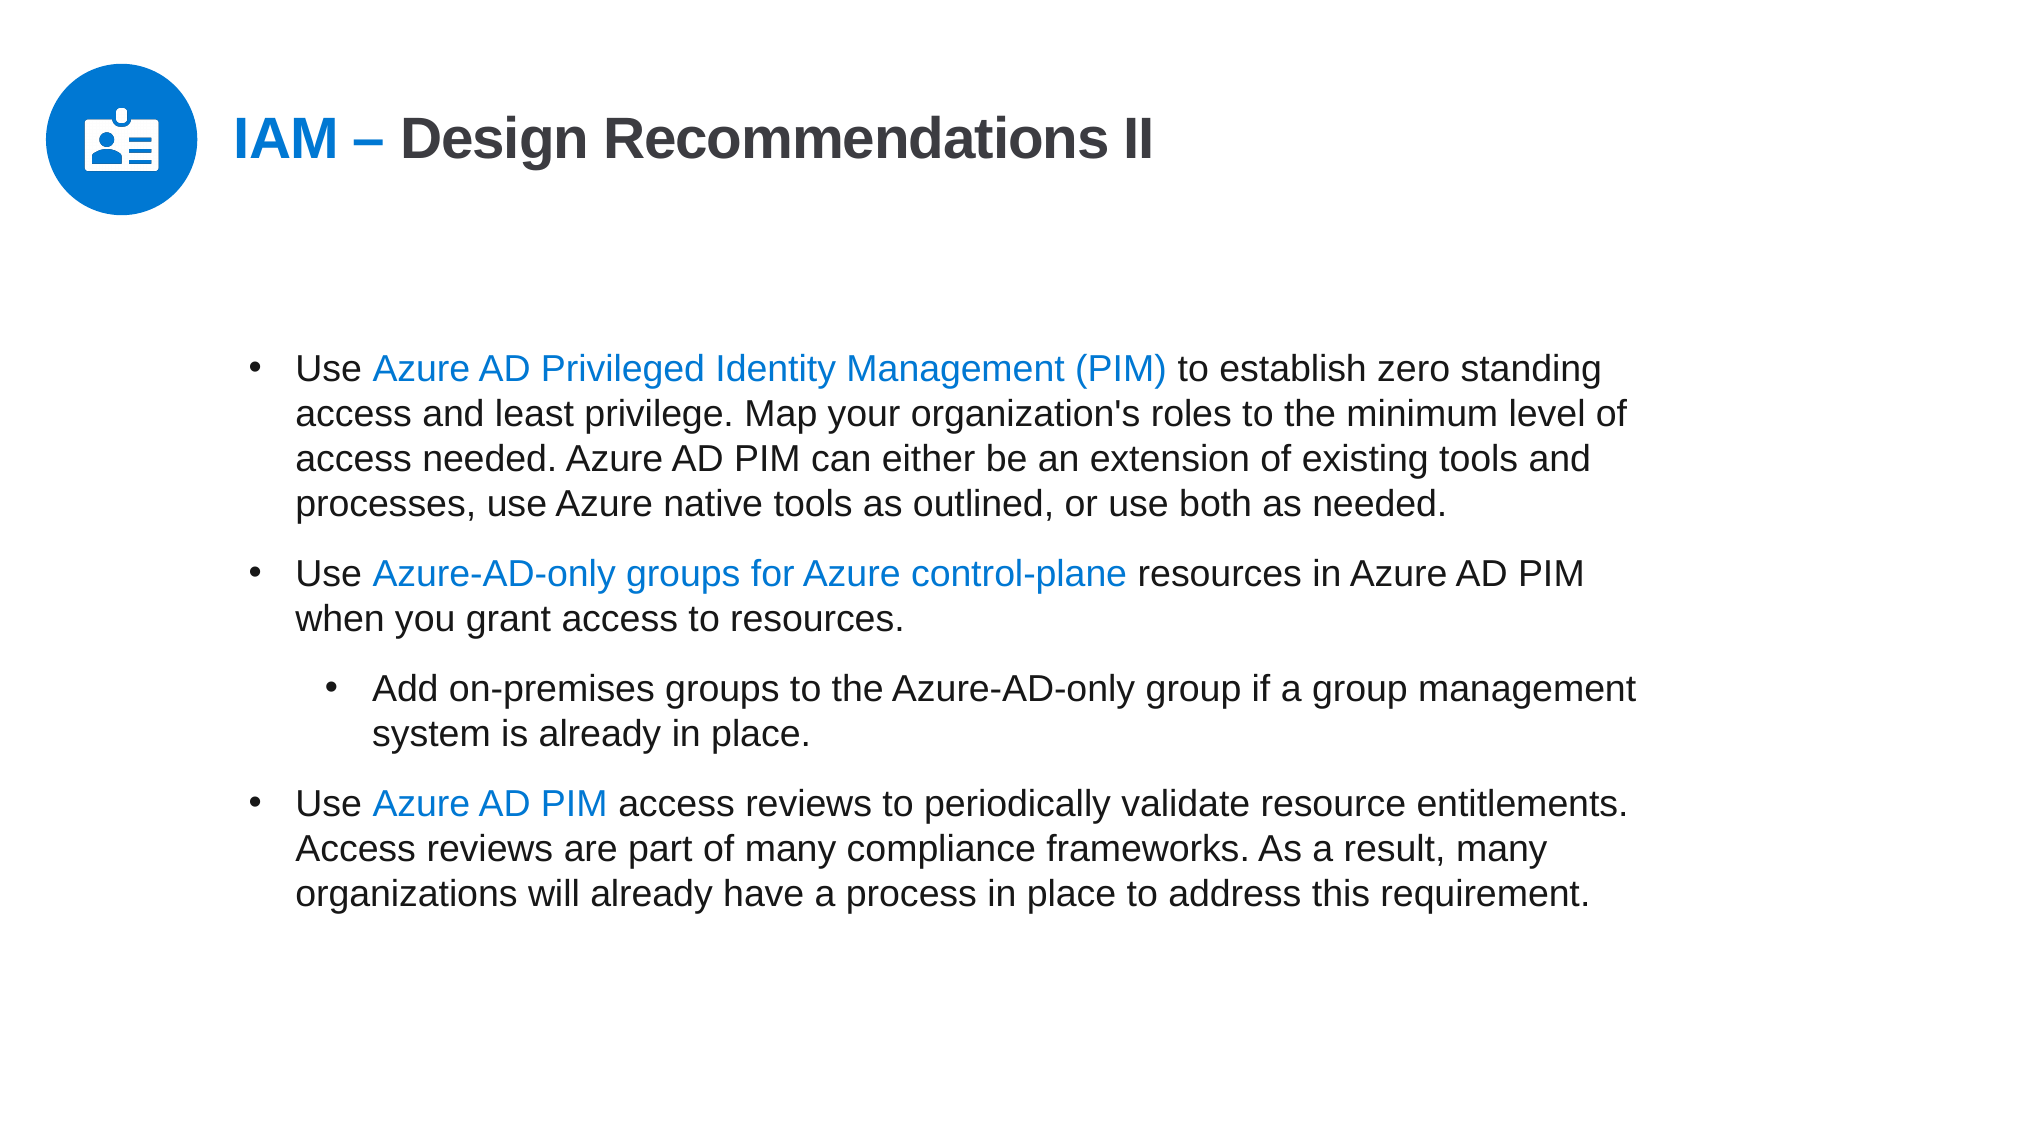

IAM – Design Recommendations II

Use Azure AD Privileged Identity Management (PIM) to establish zero standing access and least privilege. Map your organization's roles to the minimum level of access needed. Azure AD PIM can either be an extension of existing tools and processes, use Azure native tools as outlined, or use both as needed.
Use Azure-AD-only groups for Azure control-plane resources in Azure AD PIM when you grant access to resources.
Add on-premises groups to the Azure-AD-only group if a group management system is already in place.
Use Azure AD PIM access reviews to periodically validate resource entitlements. Access reviews are part of many compliance frameworks. As a result, many organizations will already have a process in place to address this requirement.